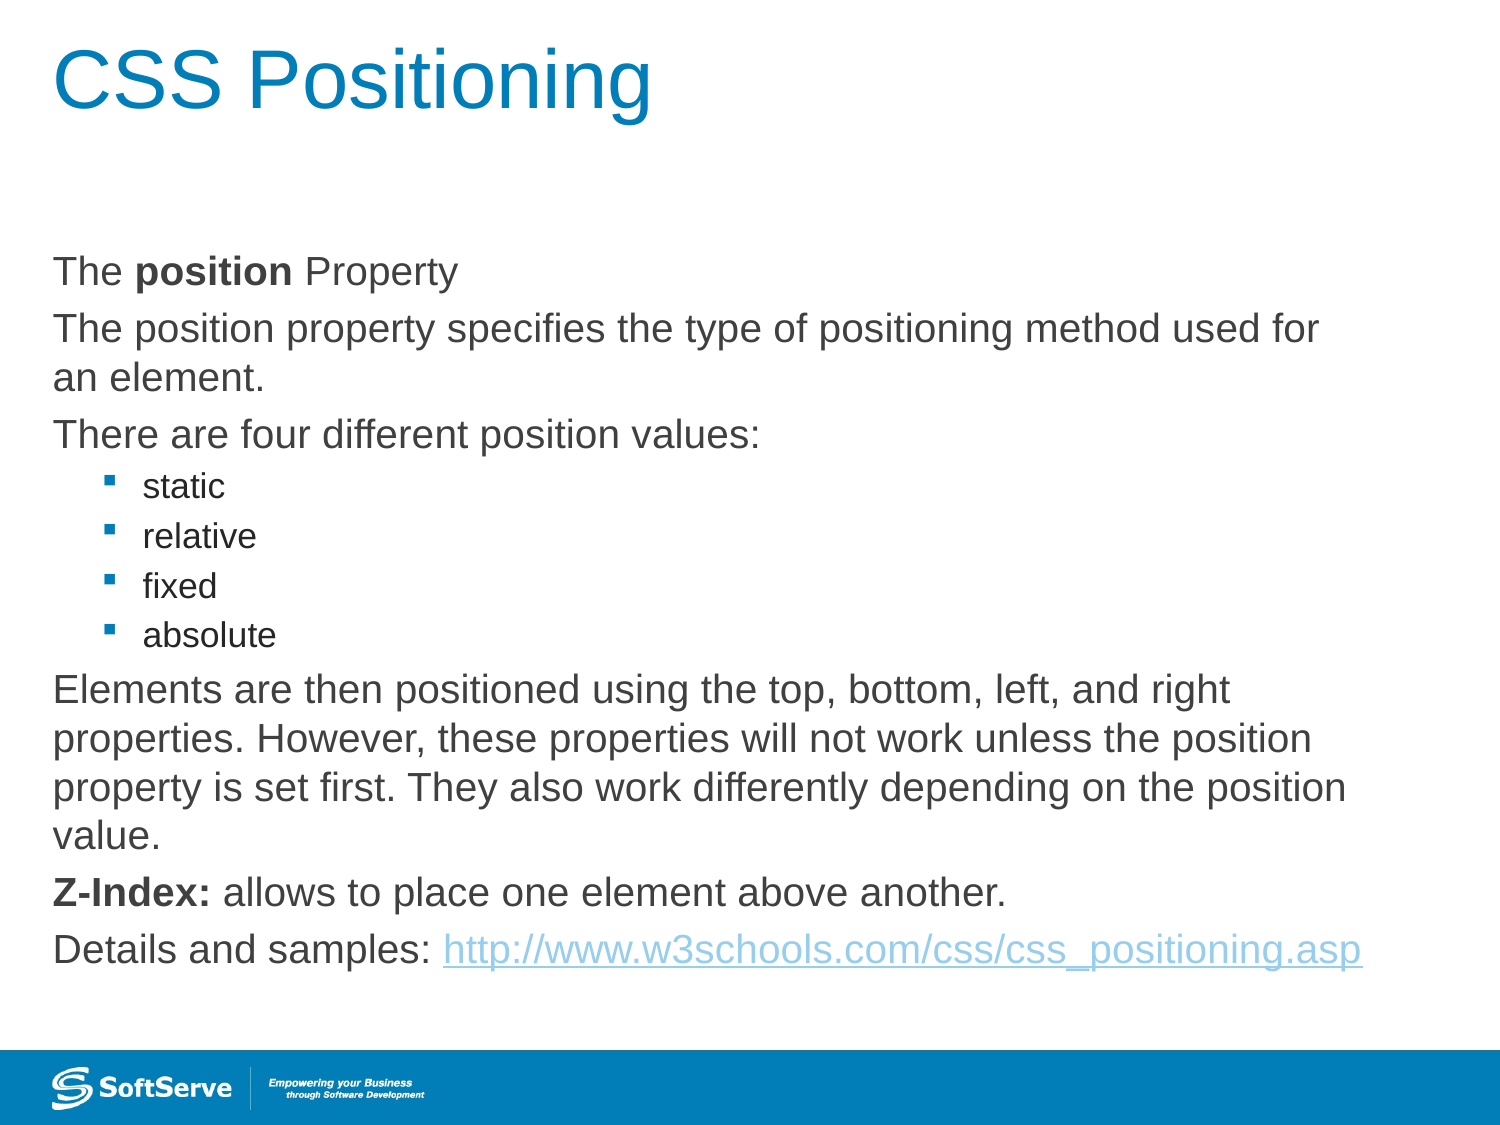

# CSS Positioning
The position Property
The position property specifies the type of positioning method used for an element.
There are four different position values:
static
relative
fixed
absolute
Elements are then positioned using the top, bottom, left, and right properties. However, these properties will not work unless the position property is set first. They also work differently depending on the position value.
Z-Index: allows to place one element above another.
Details and samples: http://www.w3schools.com/css/css_positioning.asp